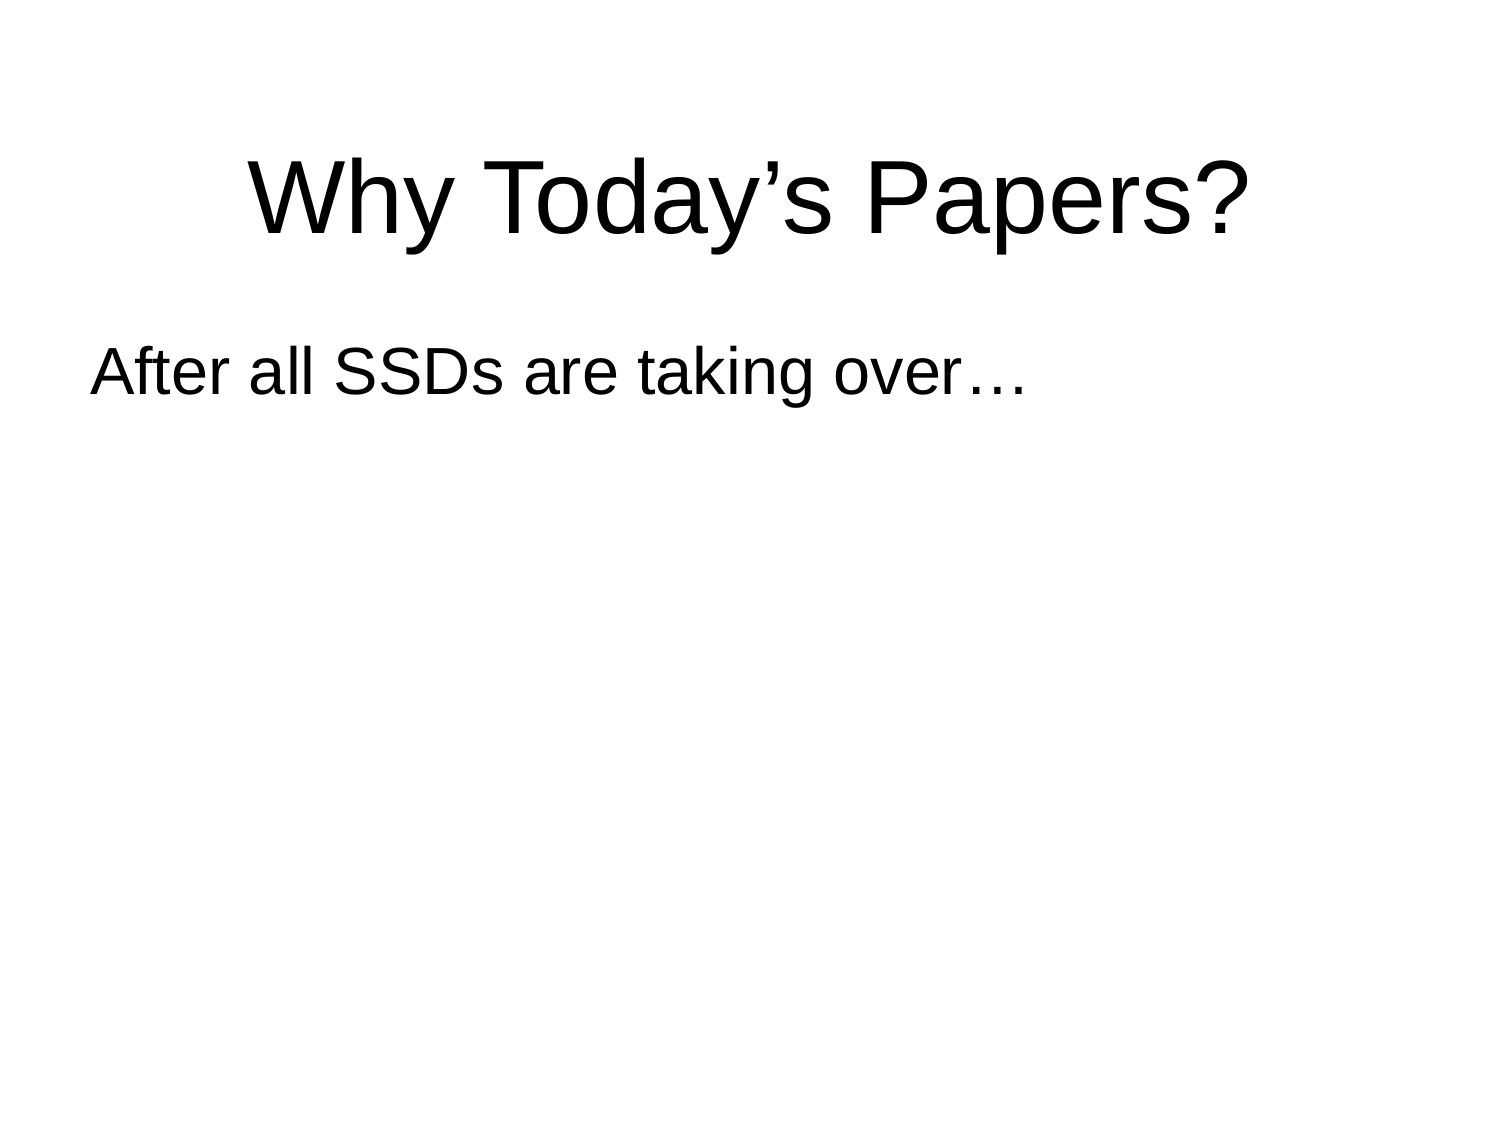

# Why Today’s Papers?
After all SSDs are taking over…